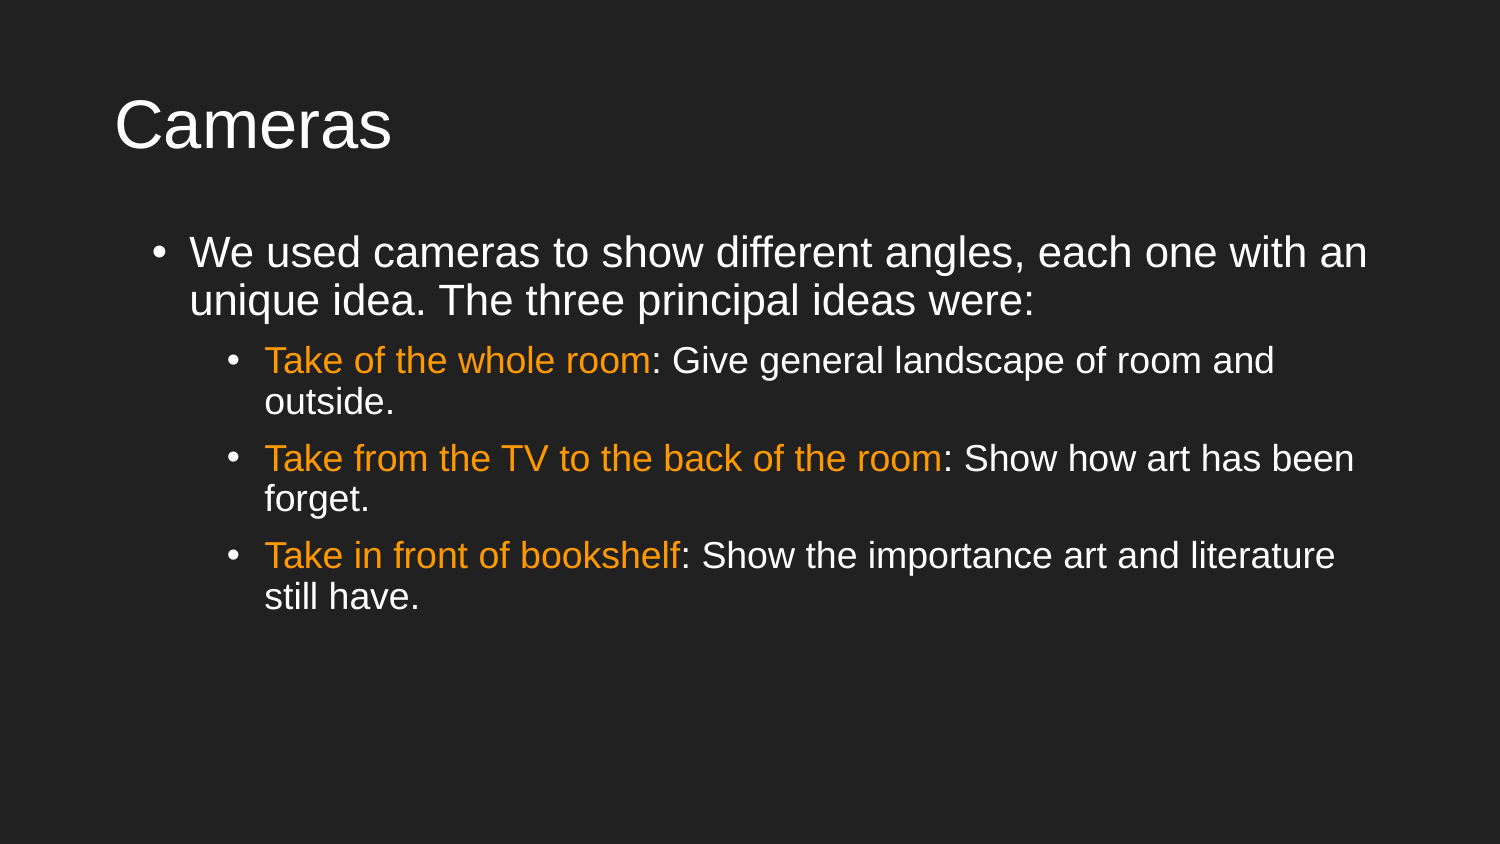

# Cameras
We used cameras to show different angles, each one with an unique idea. The three principal ideas were:
Take of the whole room: Give general landscape of room and outside.
Take from the TV to the back of the room: Show how art has been forget.
Take in front of bookshelf: Show the importance art and literature still have.